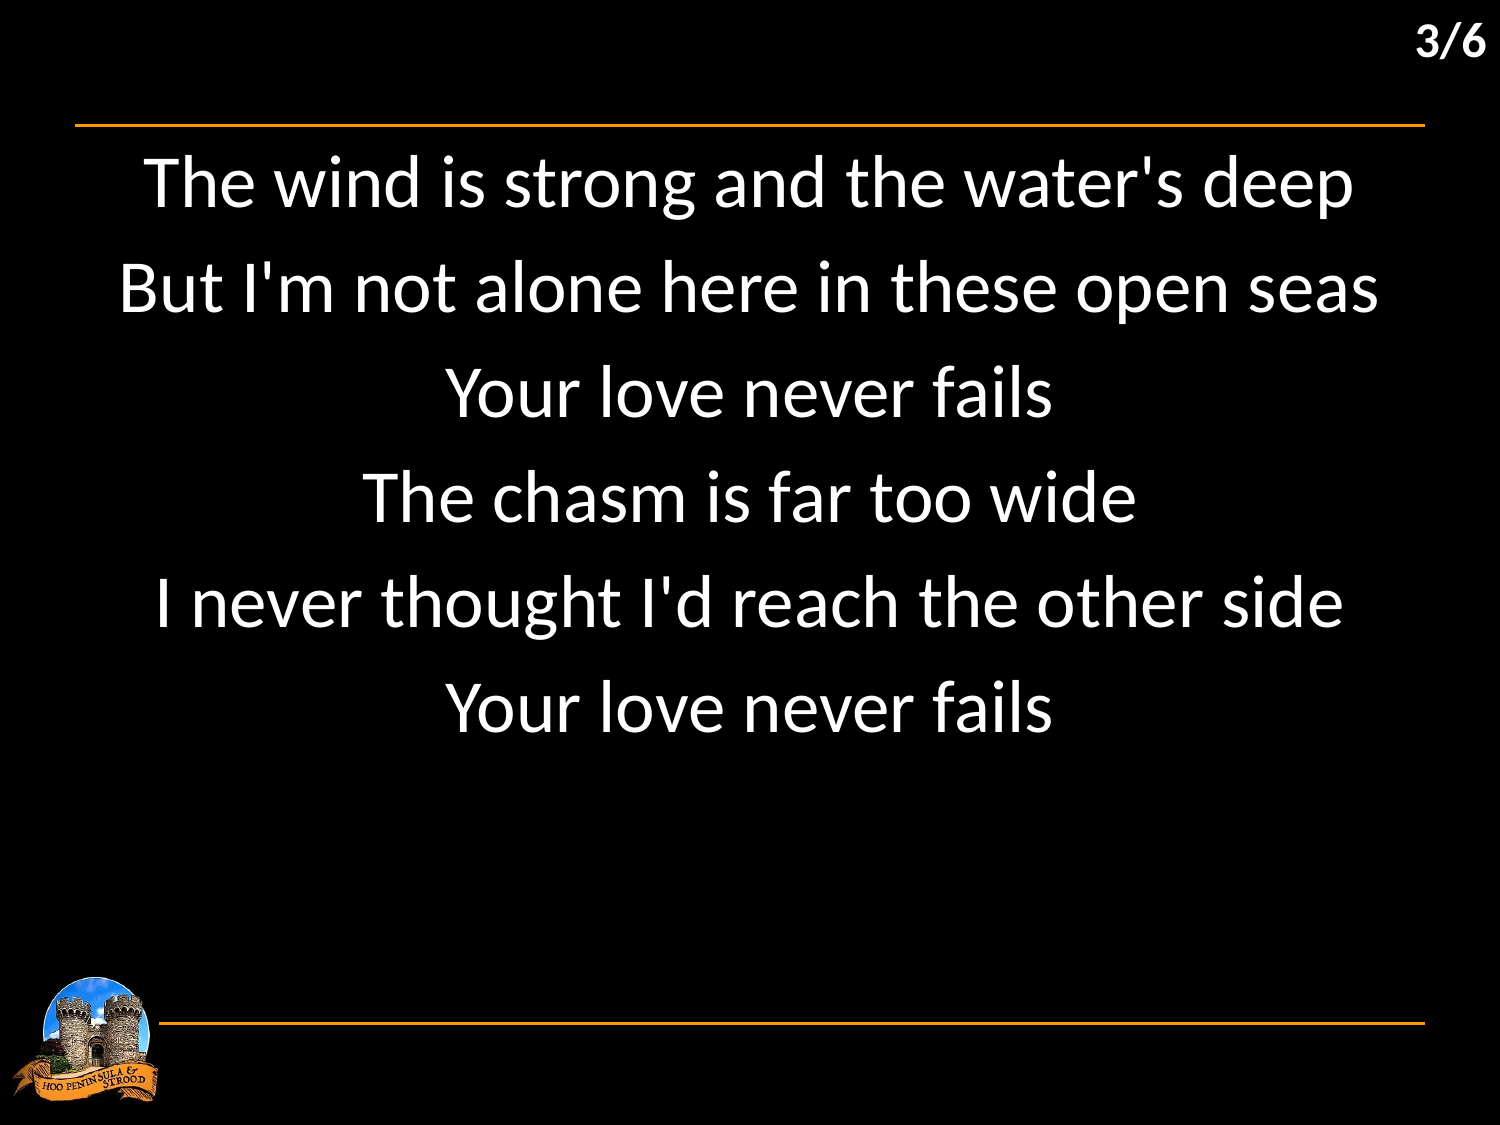

3/6
The wind is strong and the water's deep
But I'm not alone here in these open seas
Your love never fails
The chasm is far too wide
I never thought I'd reach the other side
Your love never fails